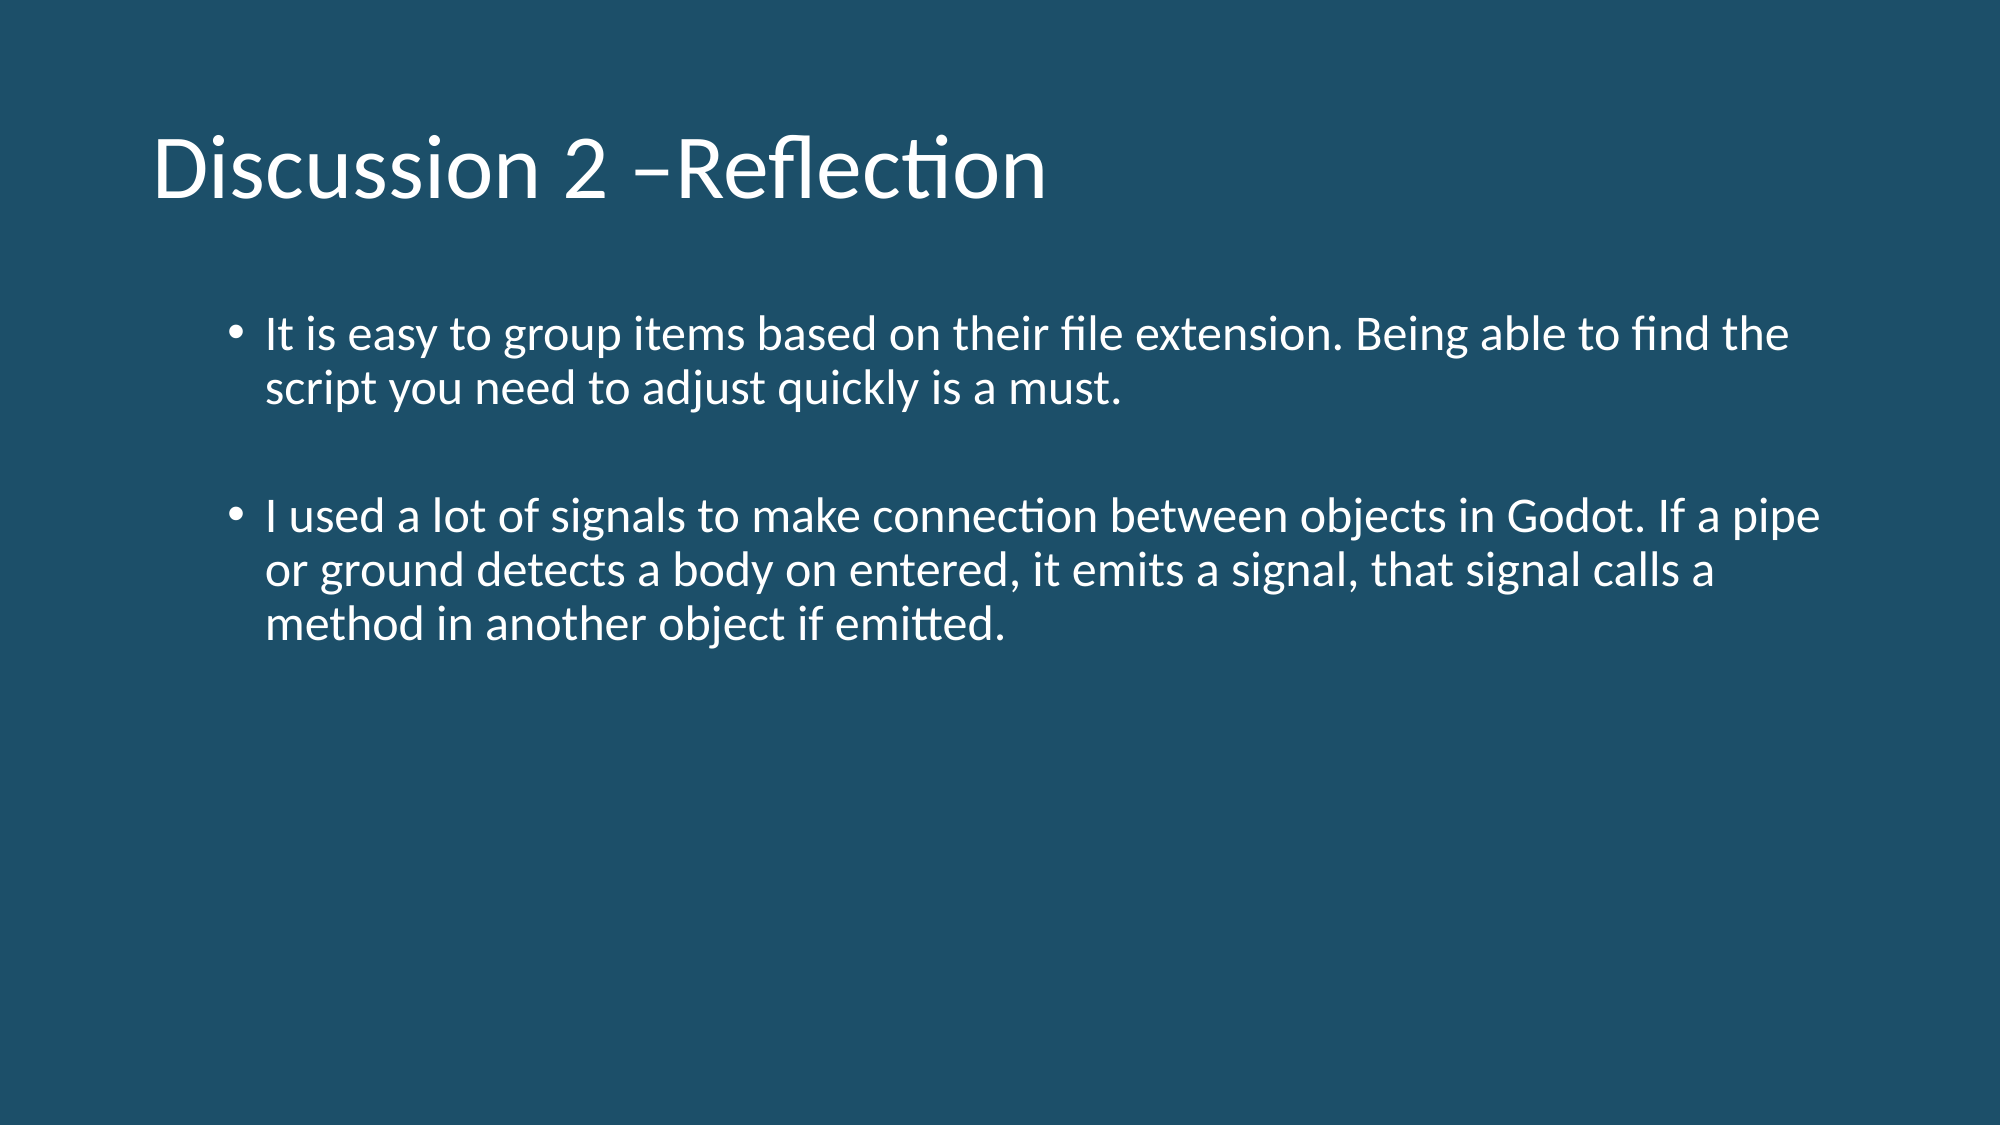

# Discussion 2 –Reflection
It is easy to group items based on their file extension. Being able to find the script you need to adjust quickly is a must.

I used a lot of signals to make connection between objects in Godot. If a pipe or ground detects a body on entered, it emits a signal, that signal calls a method in another object if emitted.